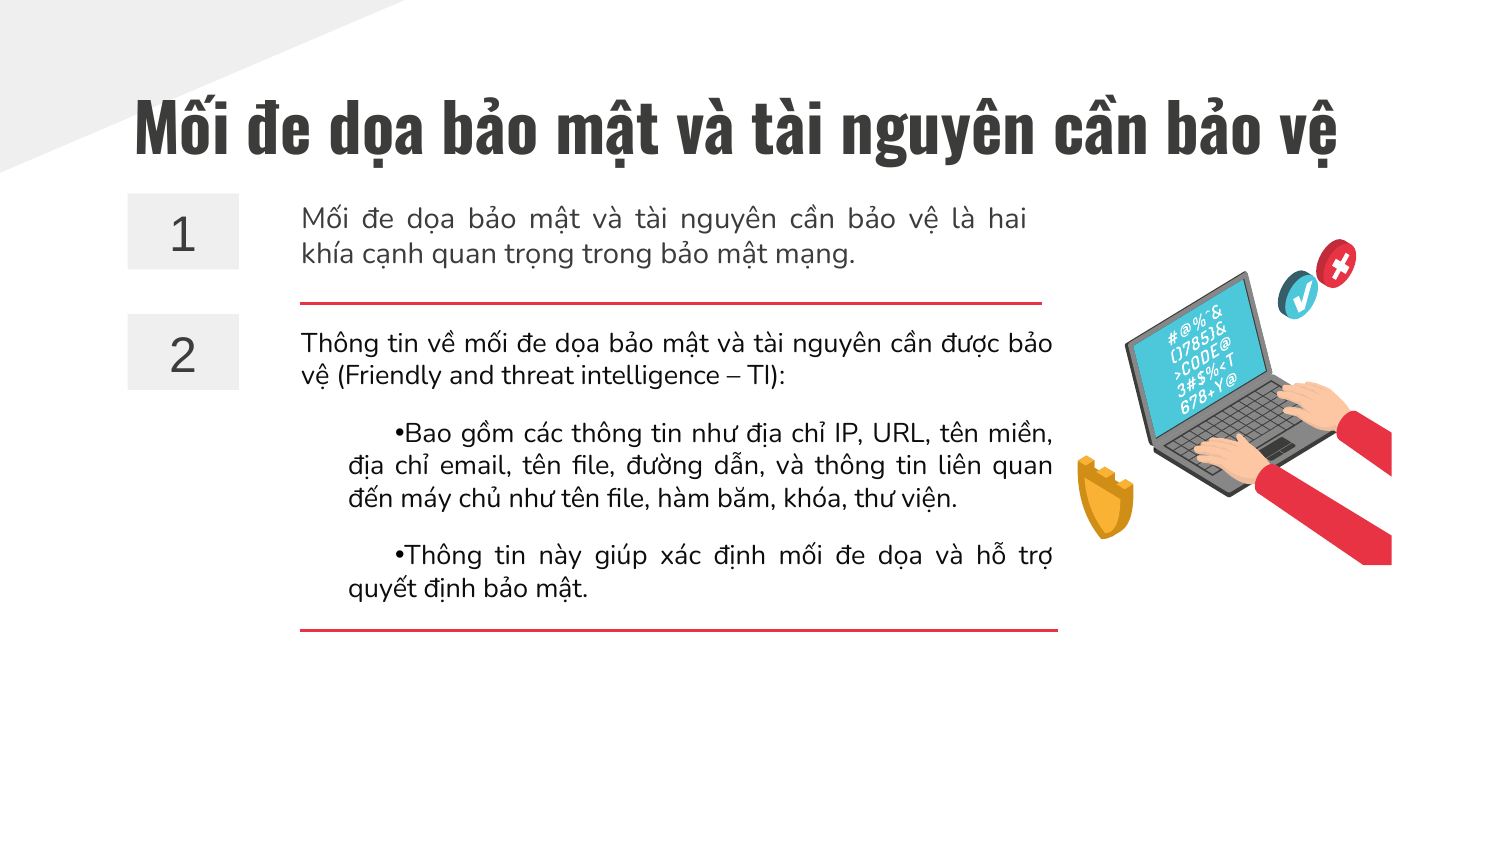

# Mối đe dọa bảo mật và tài nguyên cần bảo vệ
Mối đe dọa bảo mật và tài nguyên cần bảo vệ là hai khía cạnh quan trọng trong bảo mật mạng.
1

Thông tin về mối đe dọa bảo mật và tài nguyên cần được bảo vệ (Friendly and threat intelligence – TI):
Bao gồm các thông tin như địa chỉ IP, URL, tên miền, địa chỉ email, tên file, đường dẫn, và thông tin liên quan đến máy chủ như tên file, hàm băm, khóa, thư viện.
Thông tin này giúp xác định mối đe dọa và hỗ trợ quyết định bảo mật.
2